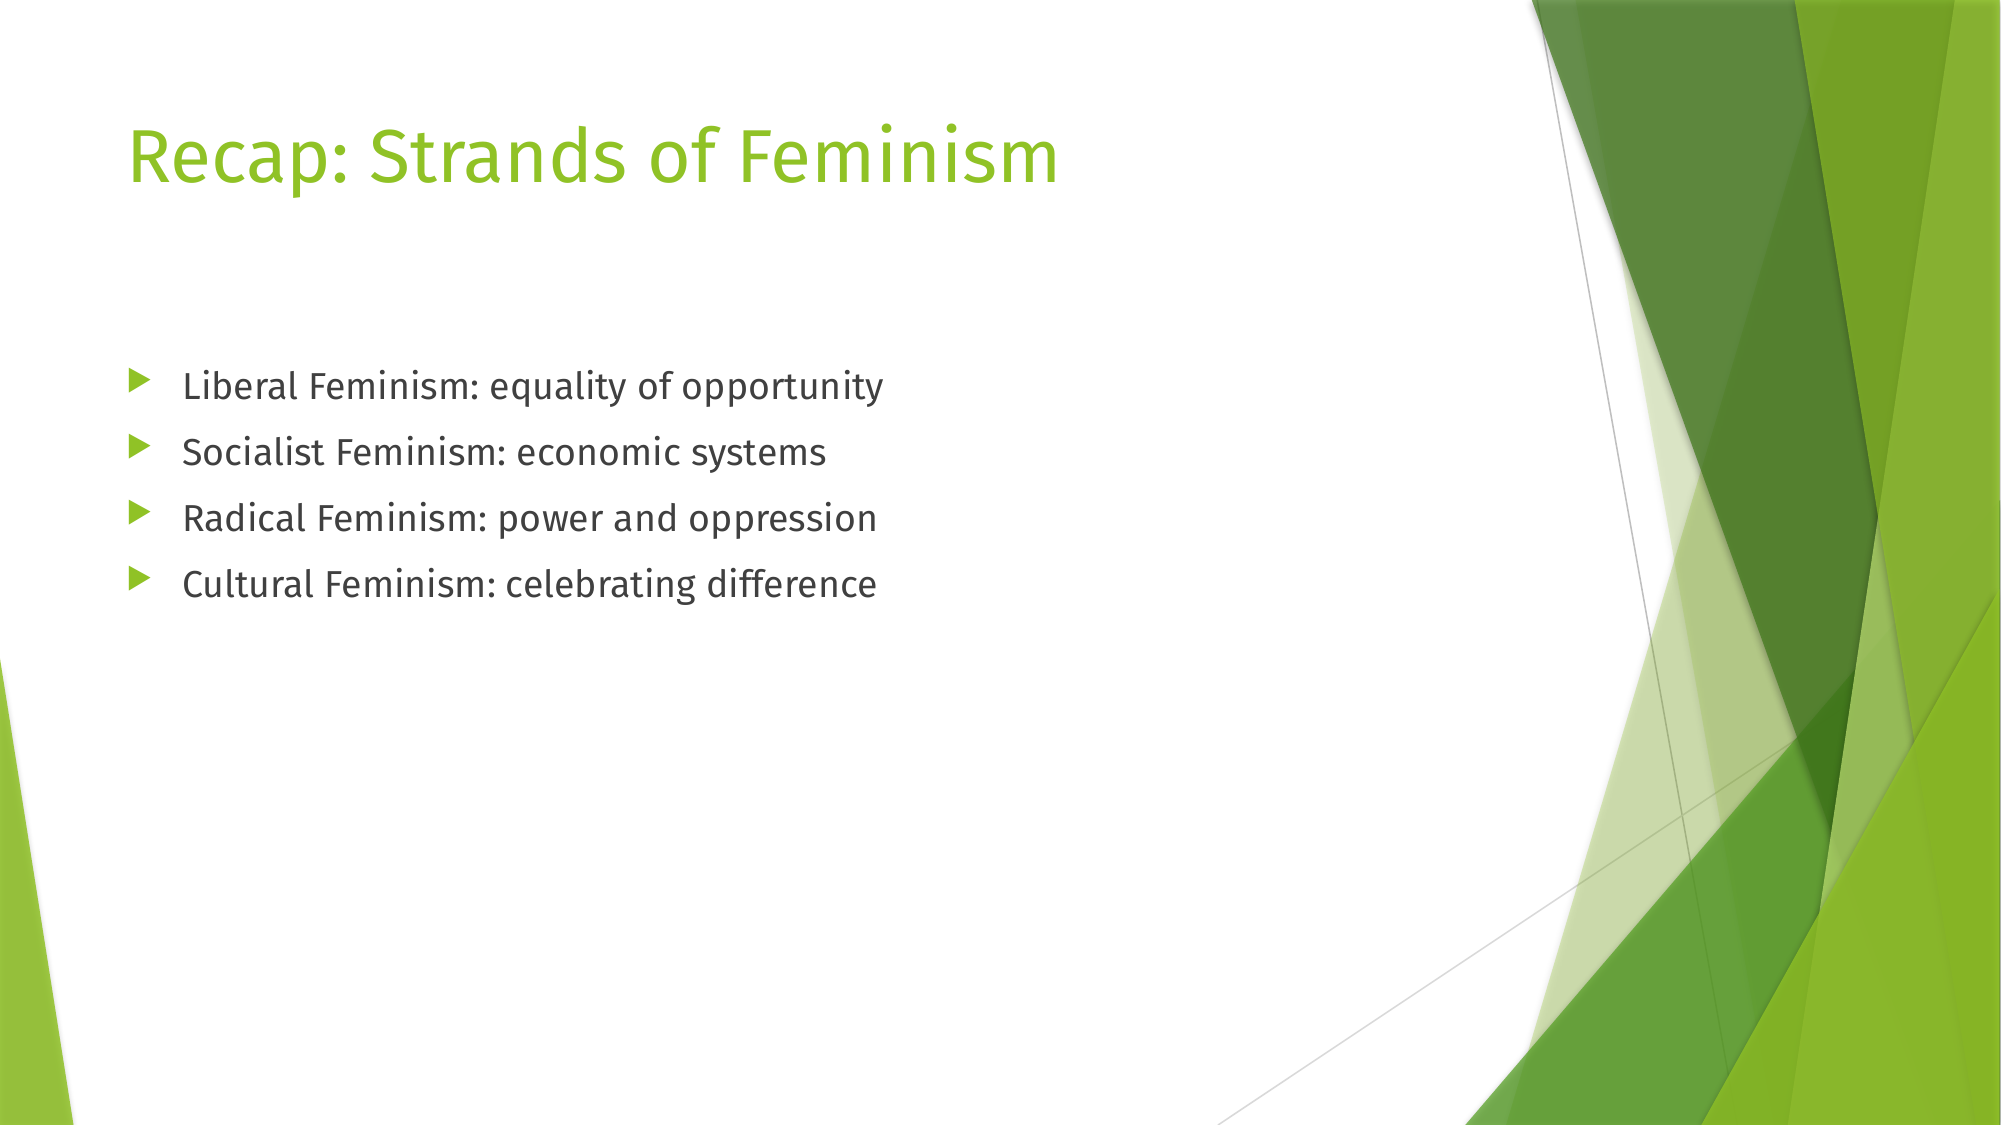

# Recap: Strands of Feminism
Liberal Feminism: equality of opportunity
Socialist Feminism: economic systems
Radical Feminism: power and oppression
Cultural Feminism: celebrating difference